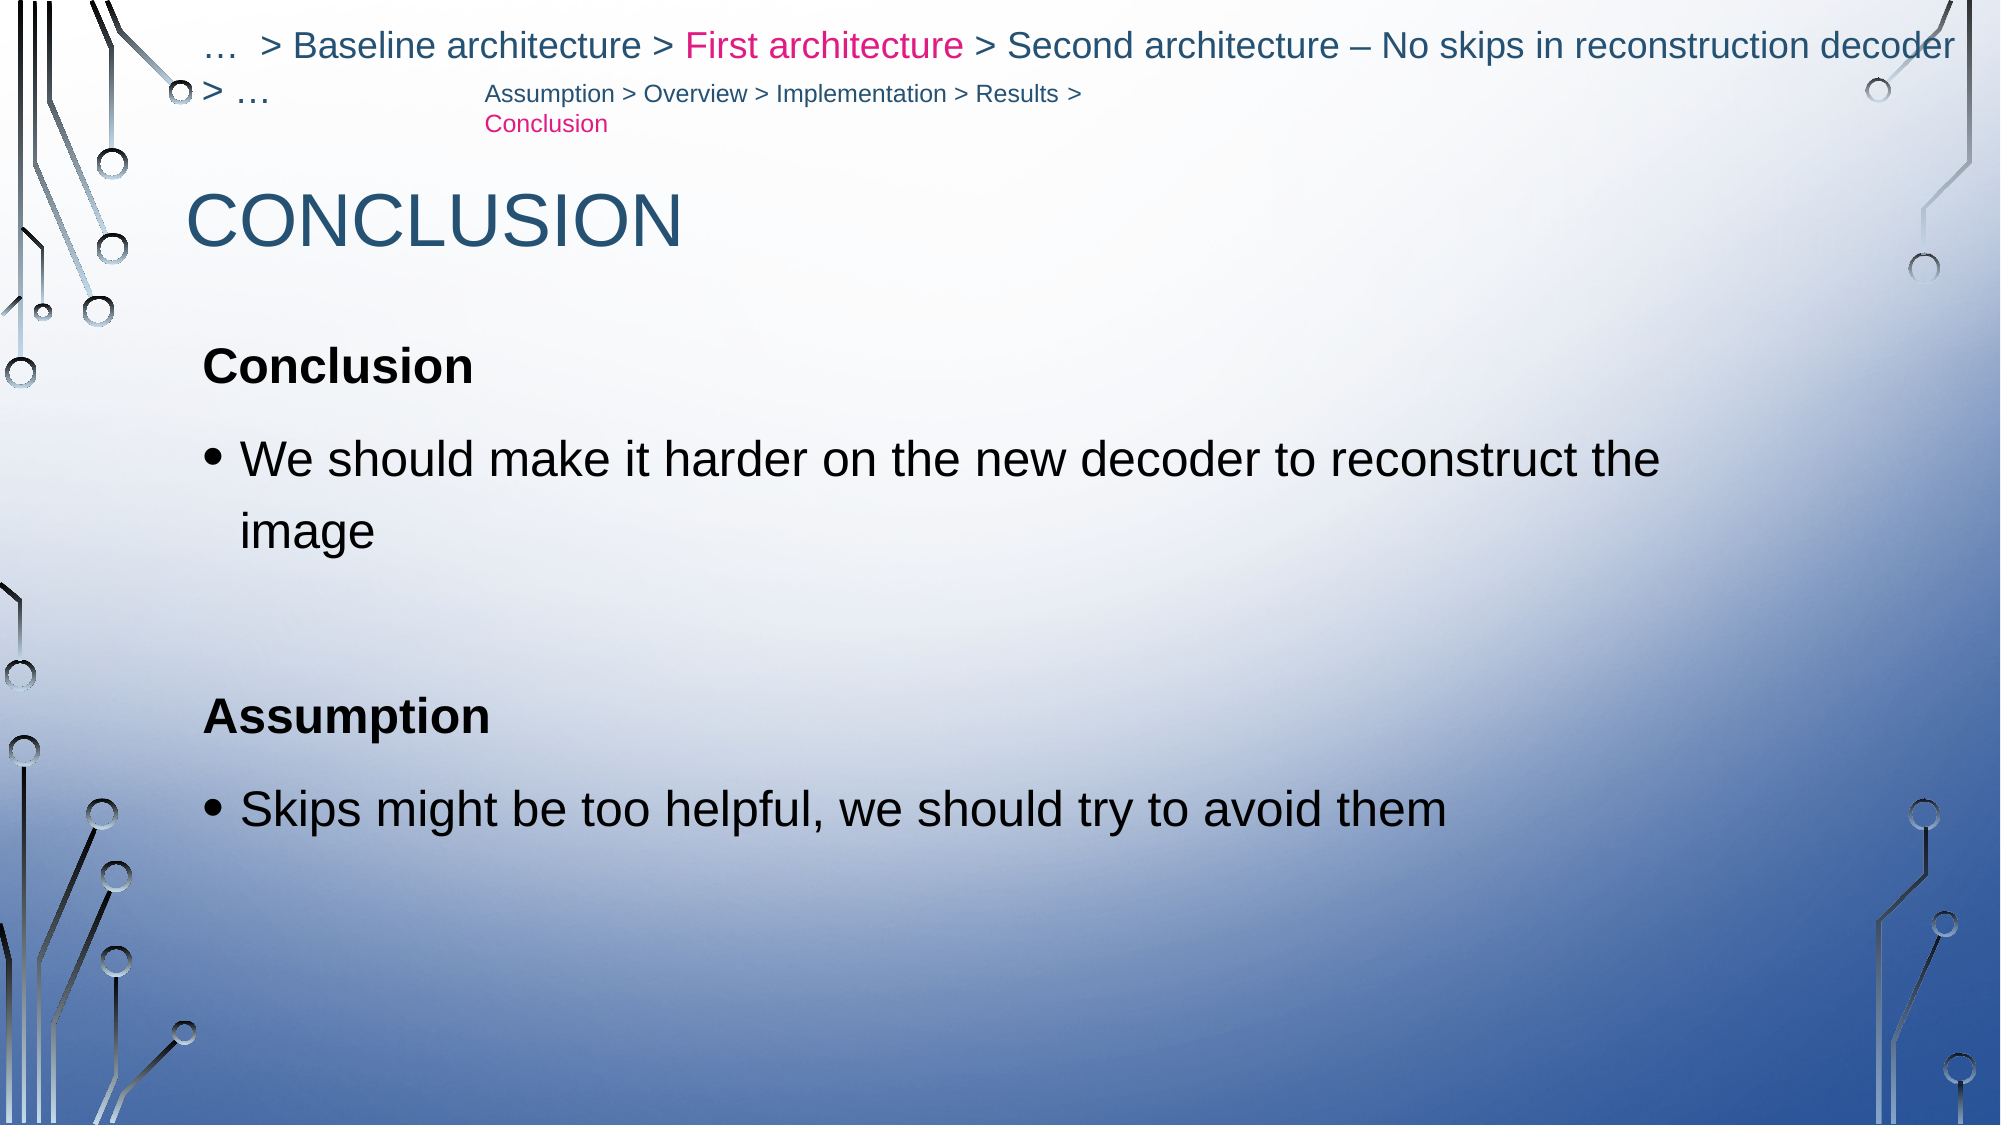

…  > Baseline architecture > First architecture > Second architecture – No skips in reconstruction decoder > …
Assumption > Overview > Implementation > Results > Conclusion
# Conclusion
Conclusion
We should make it harder on the new decoder to reconstruct the image

Assumption
Skips might be too helpful, we should try to avoid them